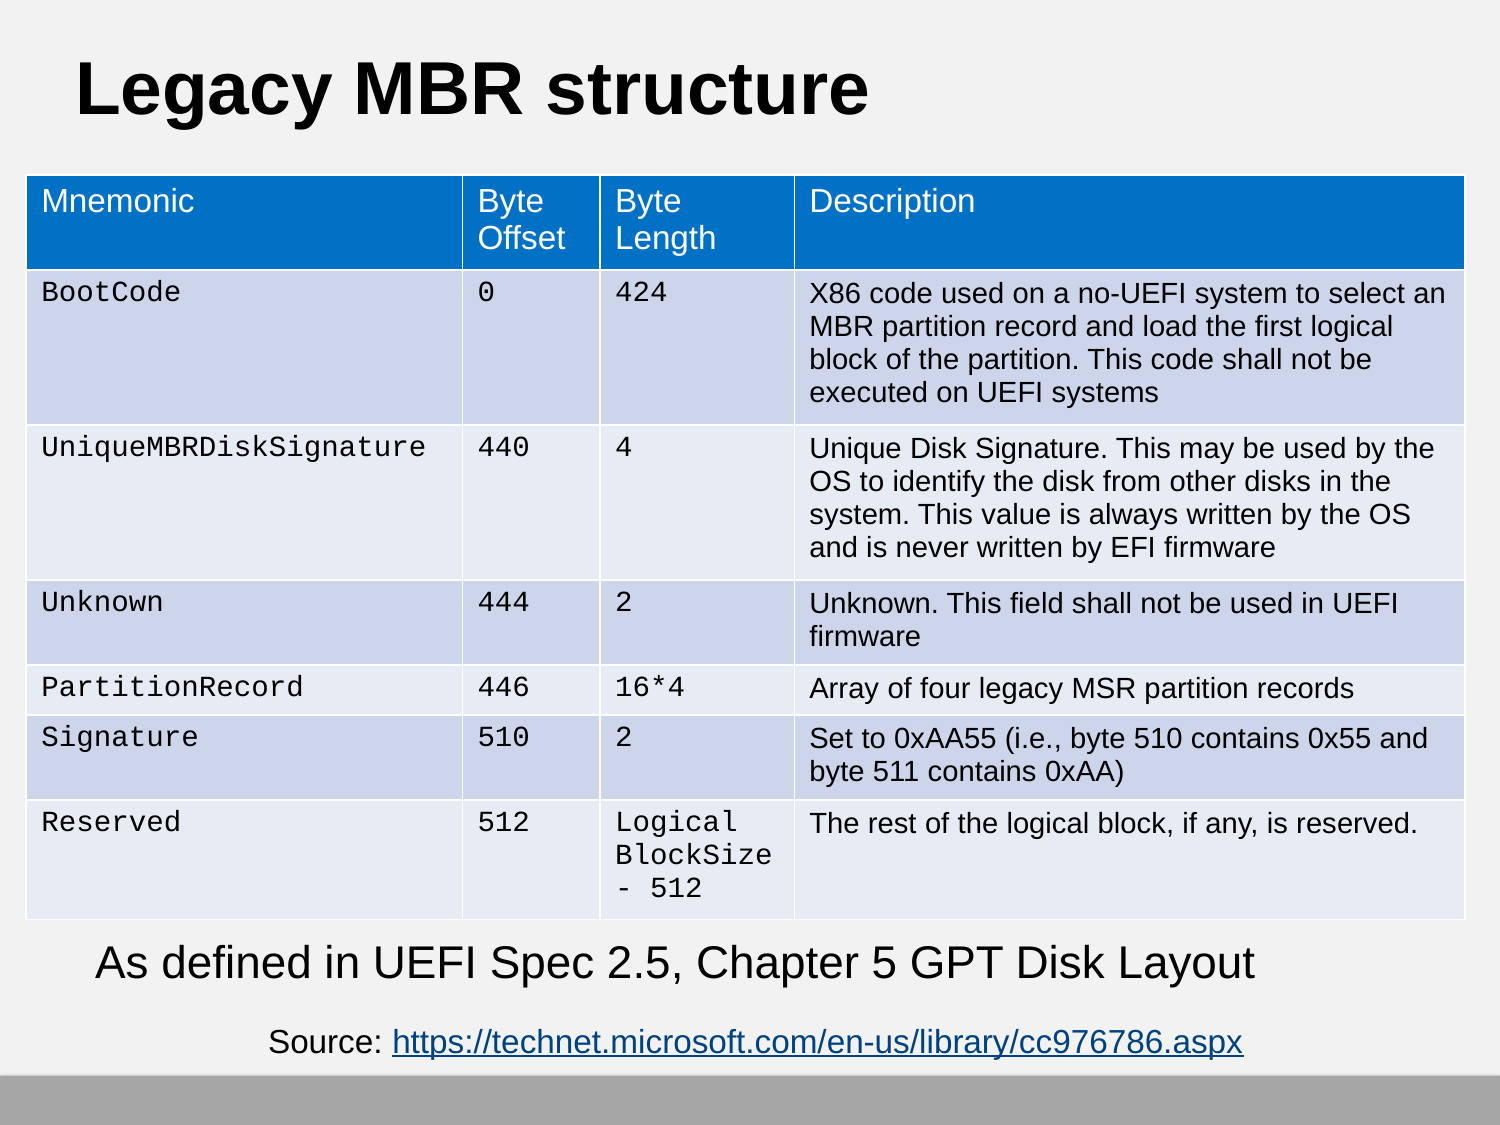

# Legacy MBR structure
| Mnemonic | Byte Offset | Byte Length | Description |
| --- | --- | --- | --- |
| BootCode | 0 | 424 | X86 code used on a no-UEFI system to select an MBR partition record and load the first logical block of the partition. This code shall not be executed on UEFI systems |
| UniqueMBRDiskSignature | 440 | 4 | Unique Disk Signature. This may be used by the OS to identify the disk from other disks in the system. This value is always written by the OS and is never written by EFI firmware |
| Unknown | 444 | 2 | Unknown. This field shall not be used in UEFI firmware |
| PartitionRecord | 446 | 16\*4 | Array of four legacy MSR partition records |
| Signature | 510 | 2 | Set to 0xAA55 (i.e., byte 510 contains 0x55 and byte 511 contains 0xAA) |
| Reserved | 512 | Logical BlockSize - 512 | The rest of the logical block, if any, is reserved. |
As defined in UEFI Spec 2.5, Chapter 5 GPT Disk Layout

Source: https://technet.microsoft.com/en-us/library/cc976786.aspx